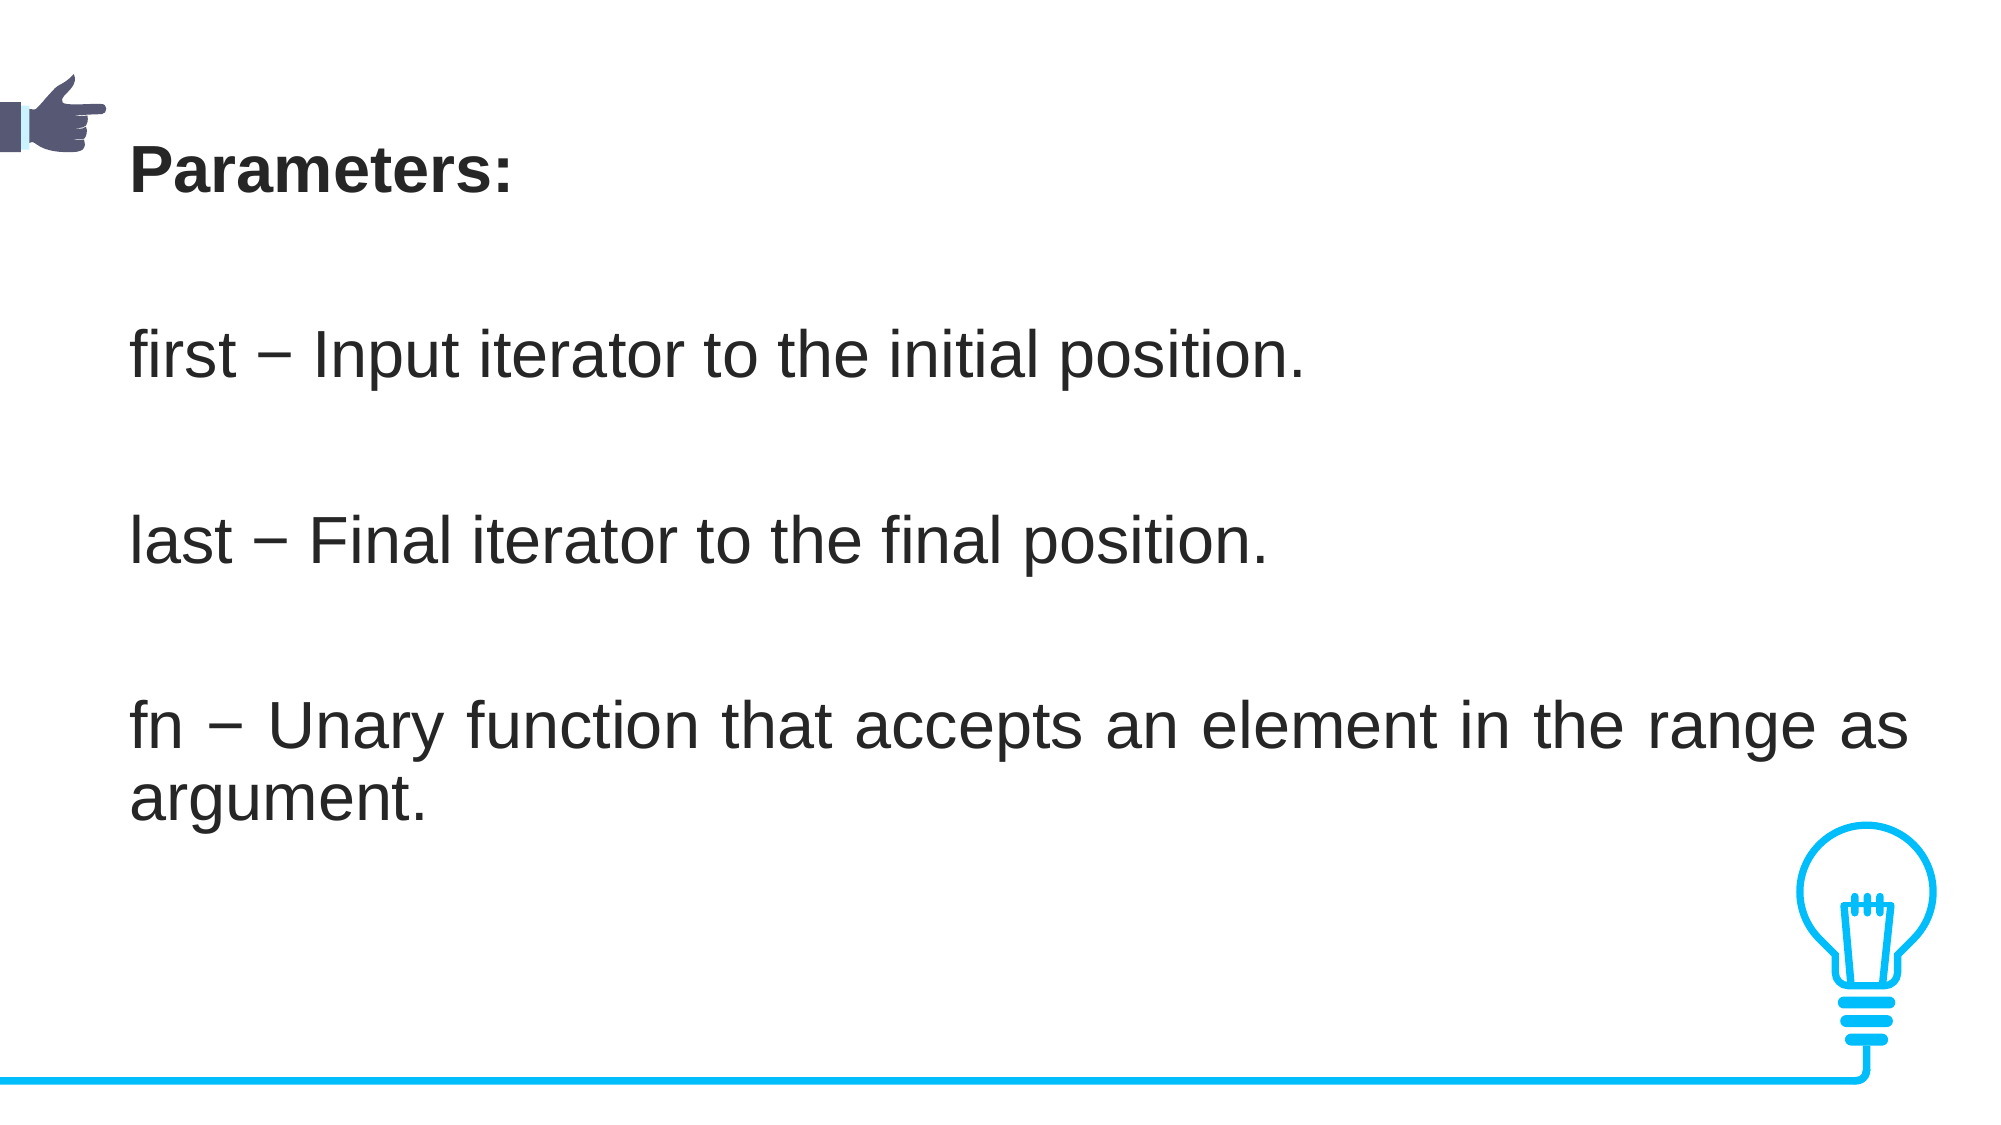

Parameters:

first − Input iterator to the initial position.

last − Final iterator to the final position.

fn − Unary function that accepts an element in the range as argument.